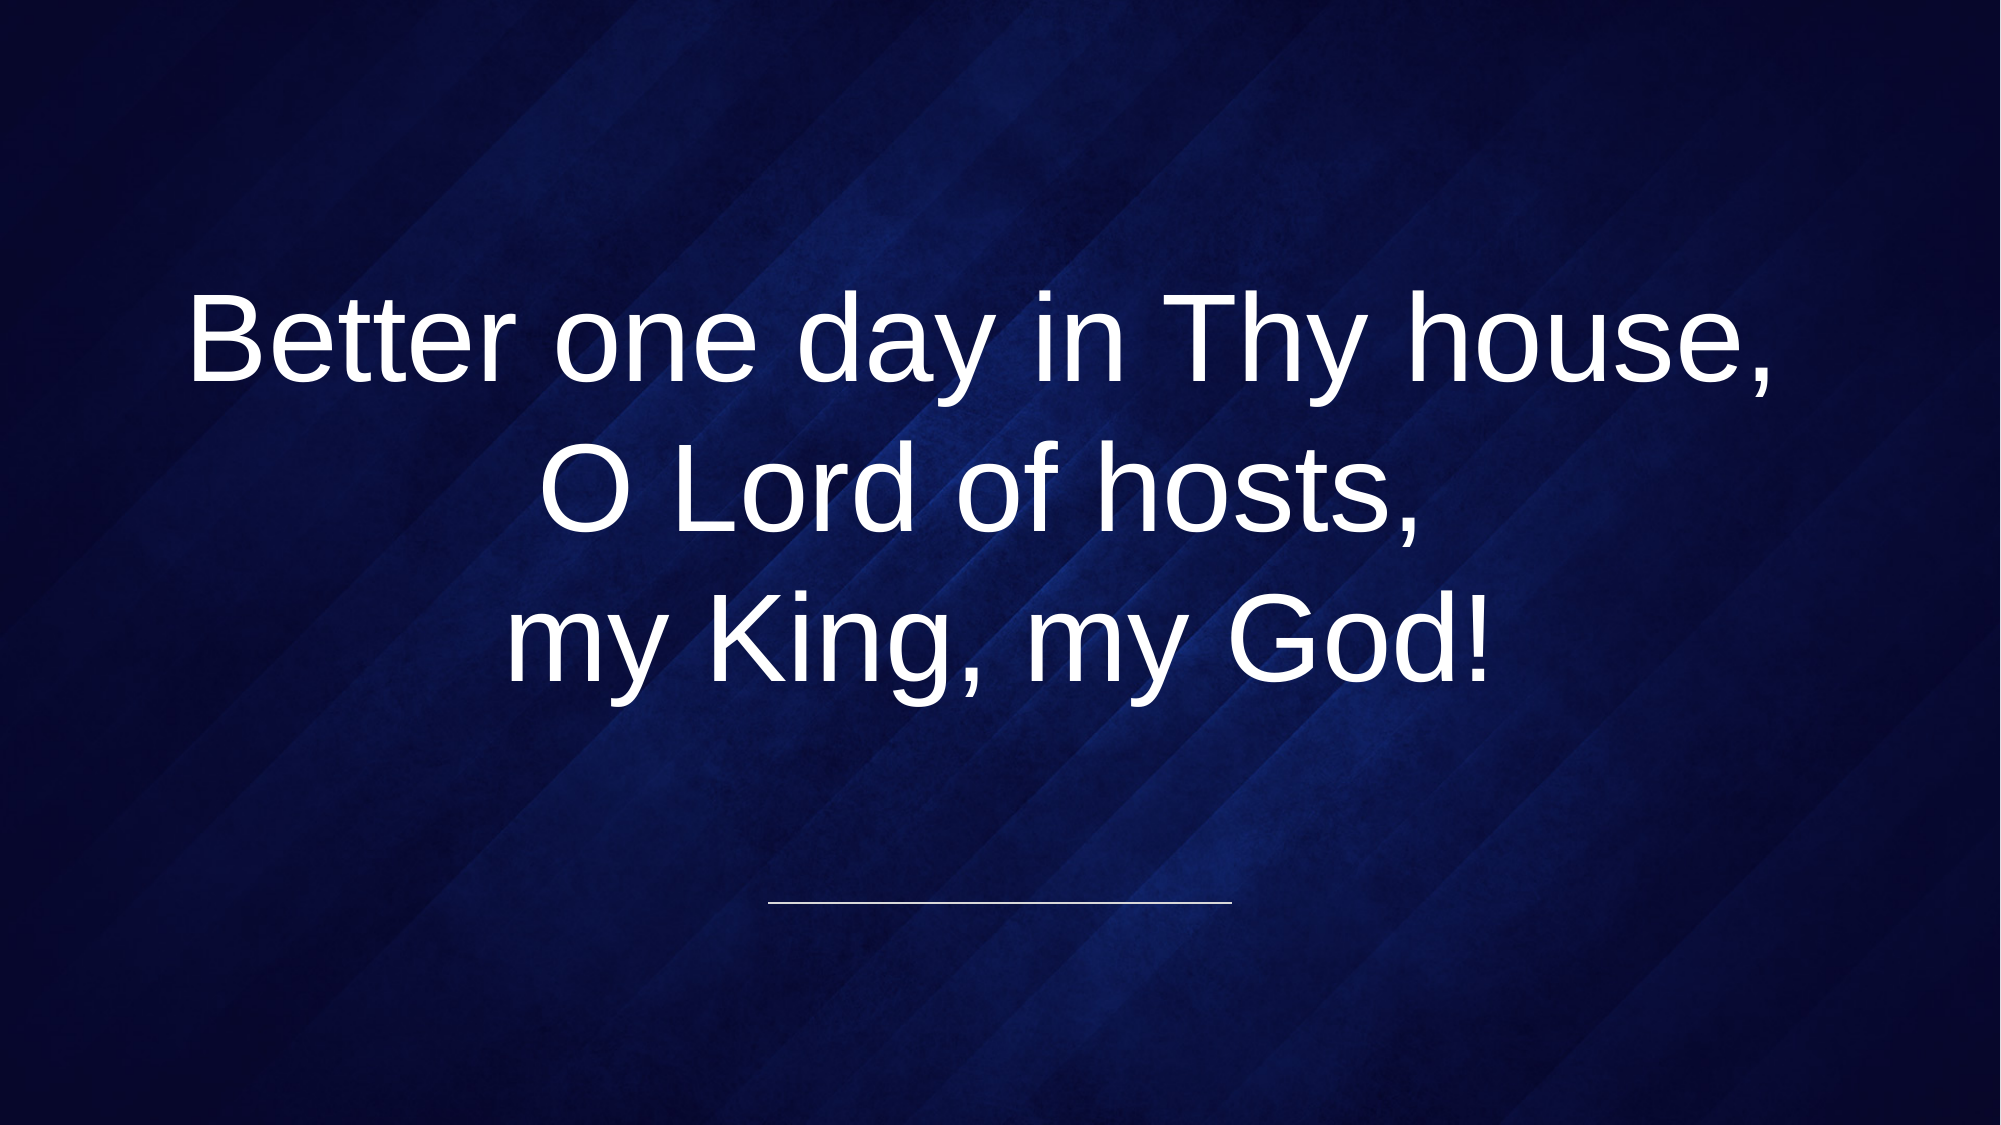

# Better one day in Thy house, O Lord of hosts, my King, my God!